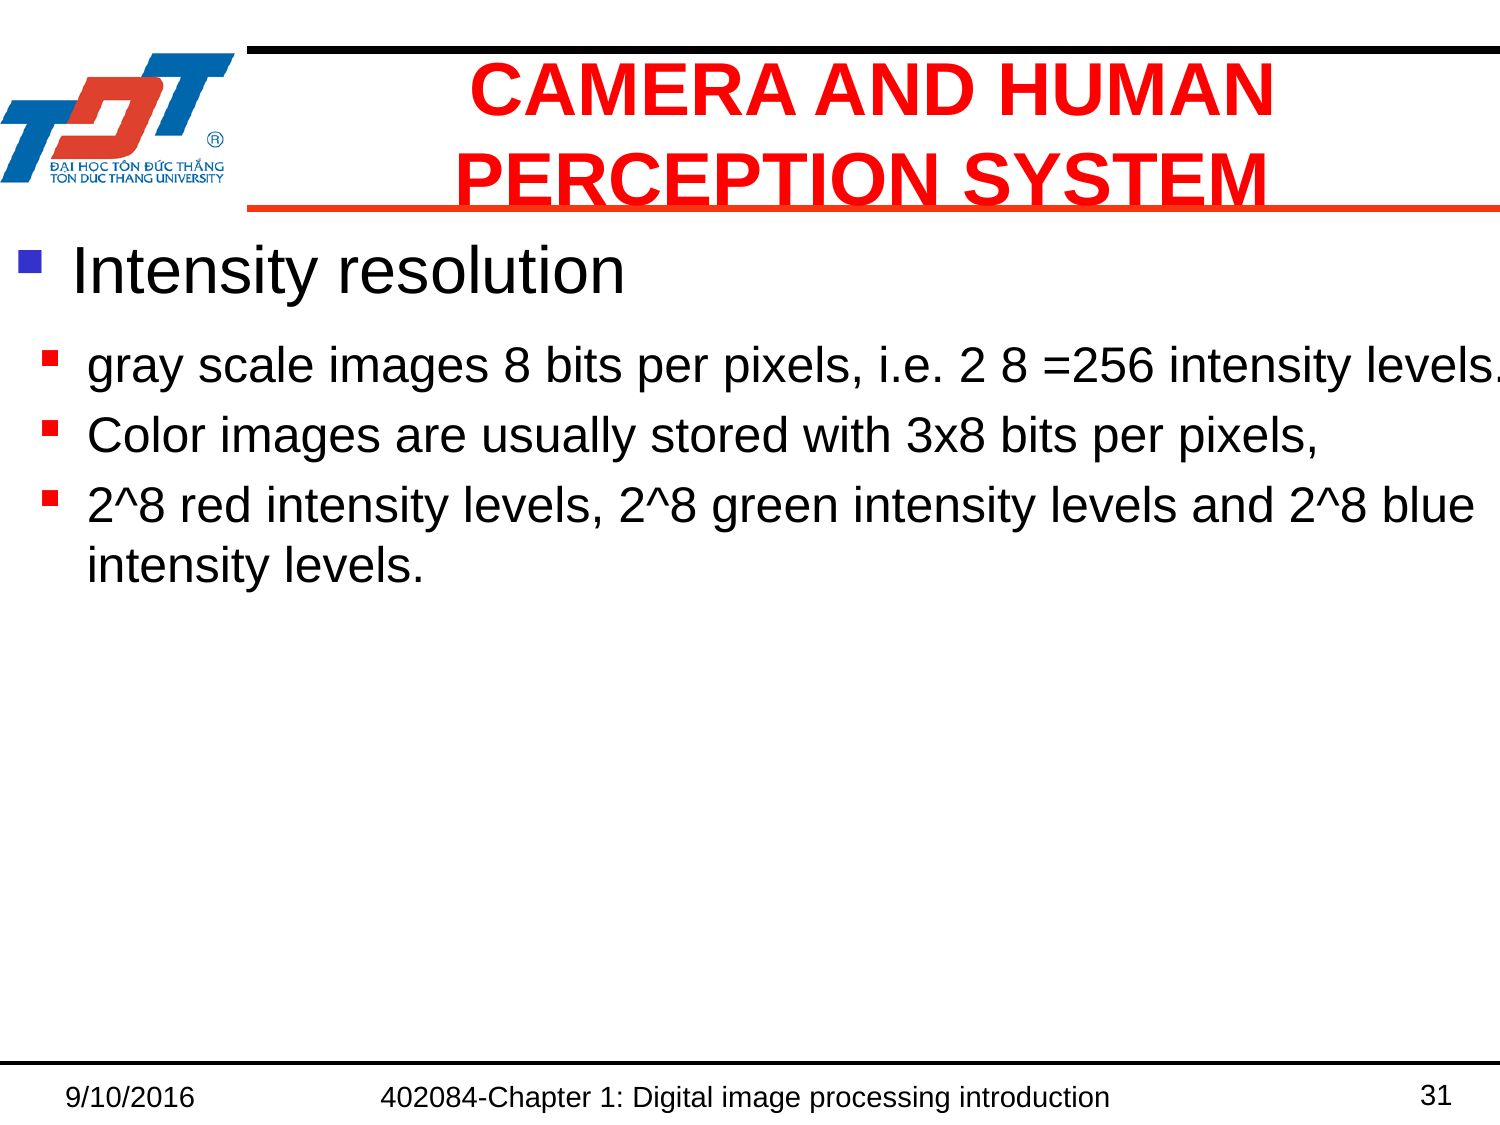

# Camera and Human Perception System
Intensity resolution
gray scale images 8 bits per pixels, i.e. 2 8 =256 intensity levels.
Color images are usually stored with 3x8 bits per pixels,
2^8 red intensity levels, 2^8 green intensity levels and 2^8 blue intensity levels.
31
9/10/2016
402084-Chapter 1: Digital image processing introduction